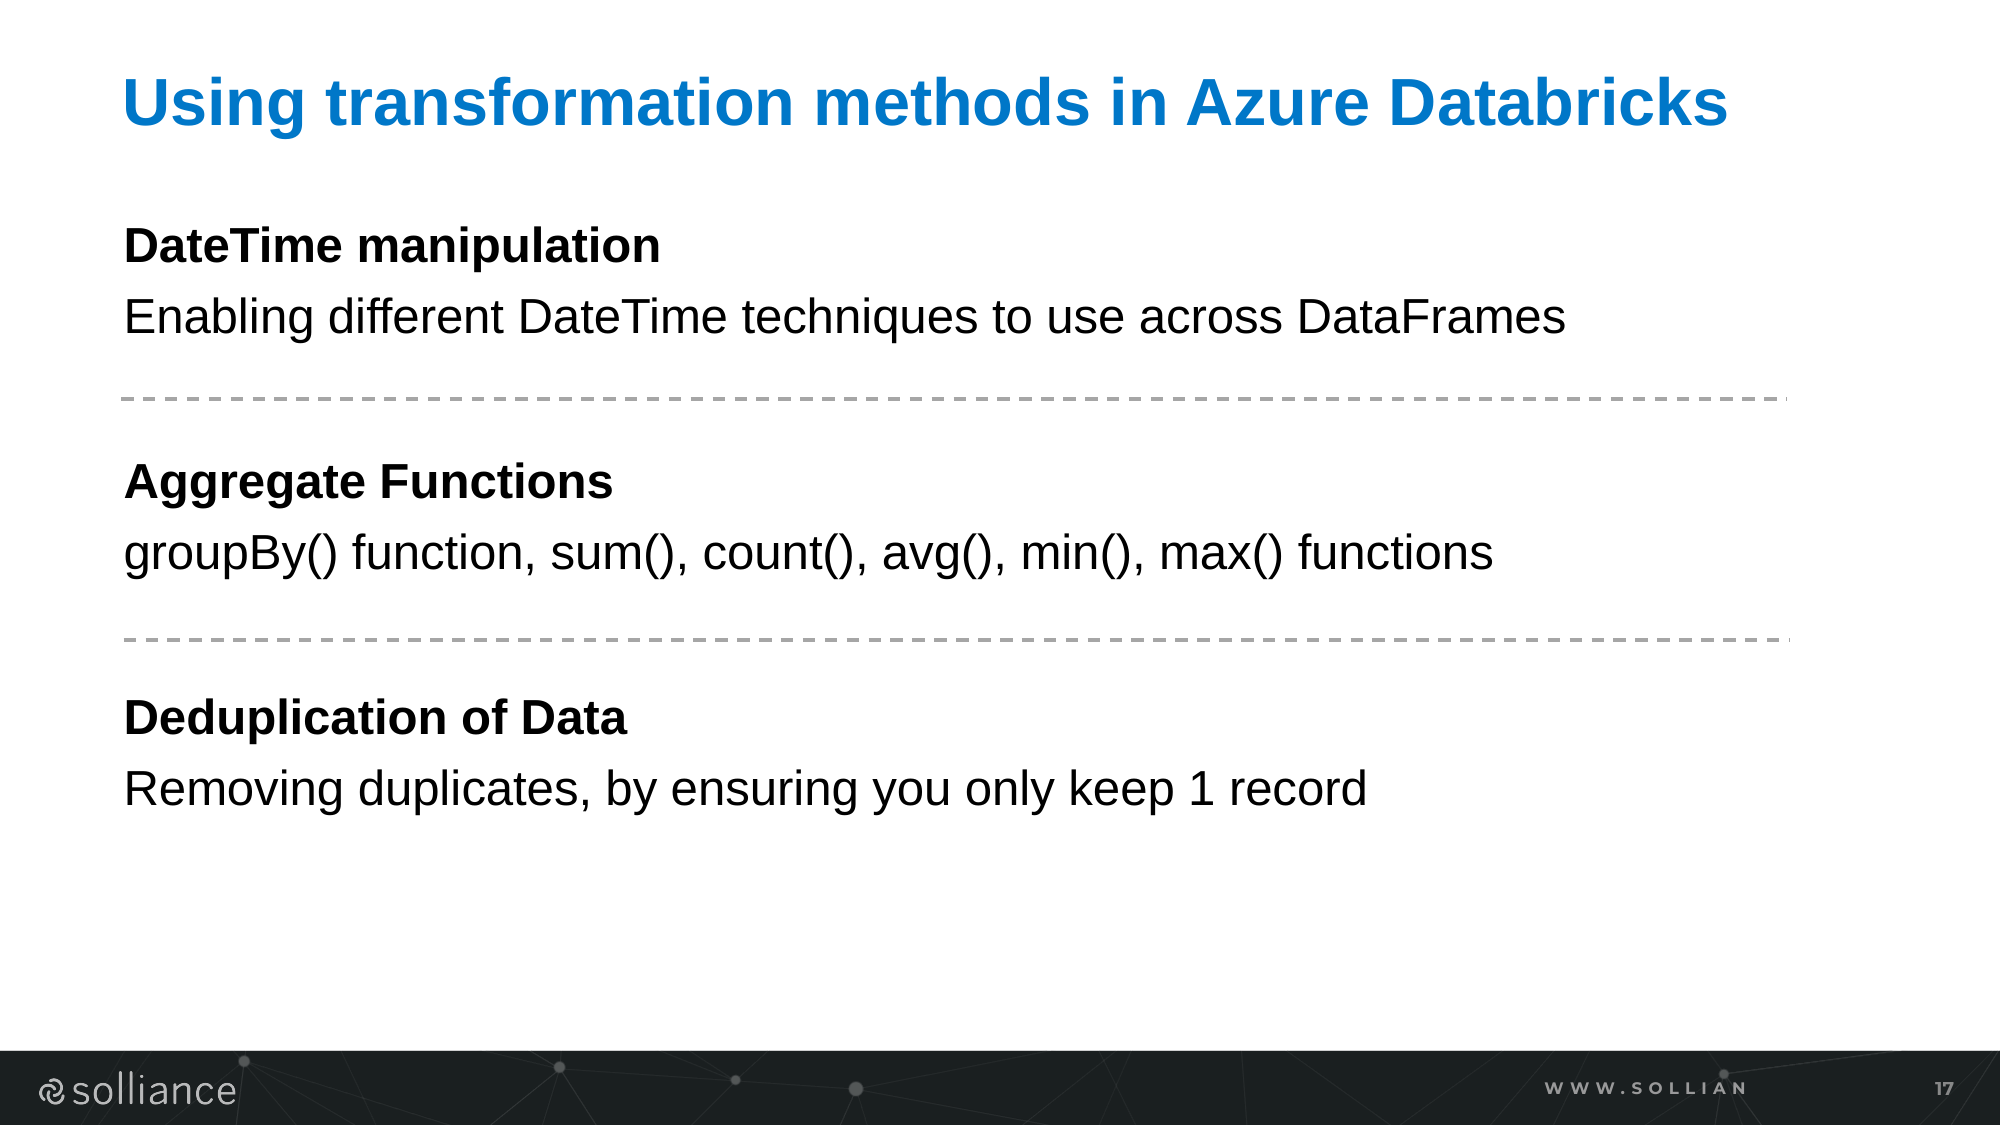

# Using transformation methods in Azure Databricks
DateTime manipulation
Enabling different DateTime techniques to use across DataFrames
Aggregate Functions
groupBy() function, sum(), count(), avg(), min(), max() functions
Deduplication of Data
Removing duplicates, by ensuring you only keep 1 record
WWW.SOLLIANCE.NET
17